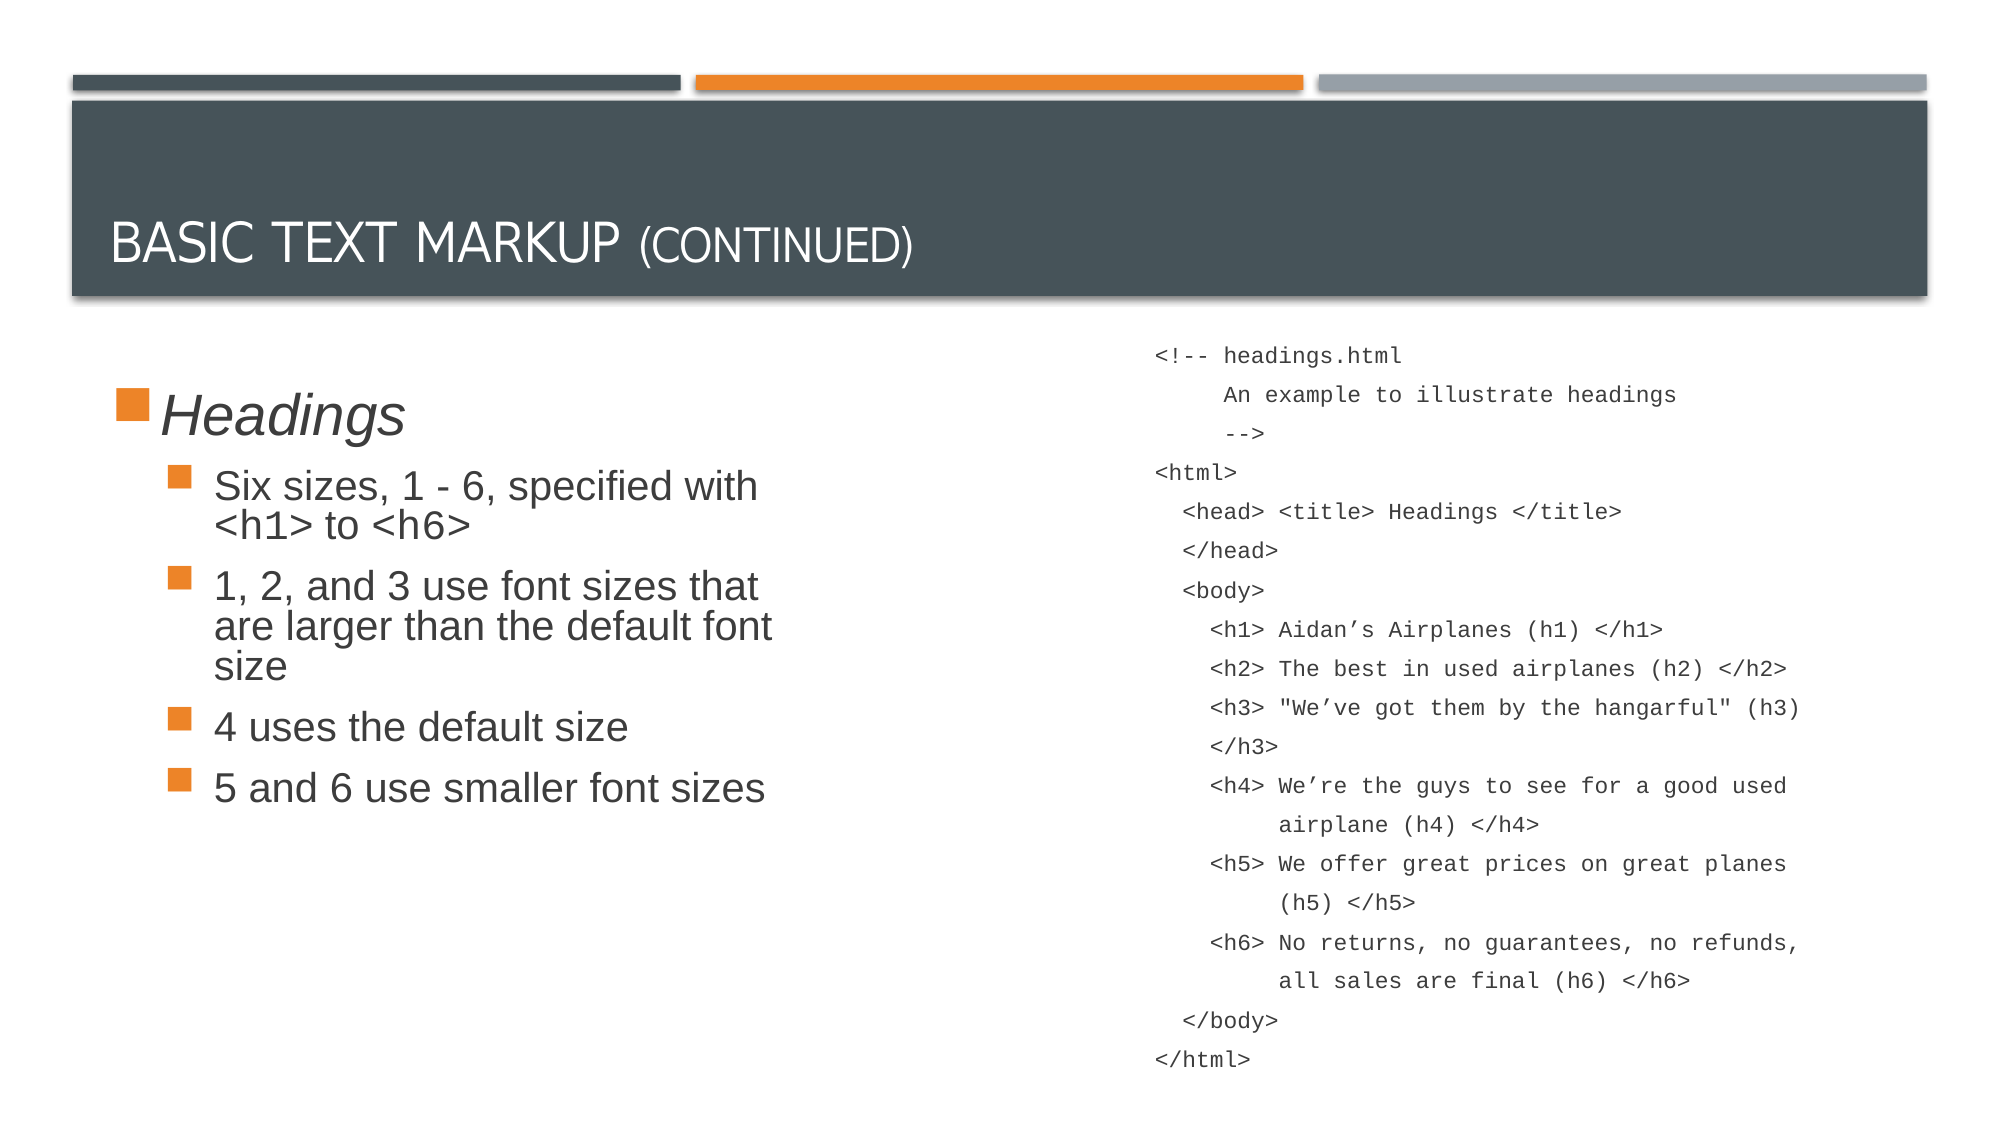

# Basic Text Markup (continued)
Headings
Six sizes, 1 - 6, specified with <h1> to <h6>
1, 2, and 3 use font sizes that are larger than the default font size
4 uses the default size
5 and 6 use smaller font sizes

<!-- headings.html
     An example to illustrate headings
     -->
<html>
  <head> <title> Headings </title>
  </head>
  <body>
    <h1> Aidan’s Airplanes (h1) </h1>
    <h2> The best in used airplanes (h2) </h2>
    <h3> "We’ve got them by the hangarful" (h3)
    </h3>
    <h4> We’re the guys to see for a good used
         airplane (h4) </h4>
    <h5> We offer great prices on great planes
         (h5) </h5>
    <h6> No returns, no guarantees, no refunds,
         all sales are final (h6) </h6>
  </body>
</html>